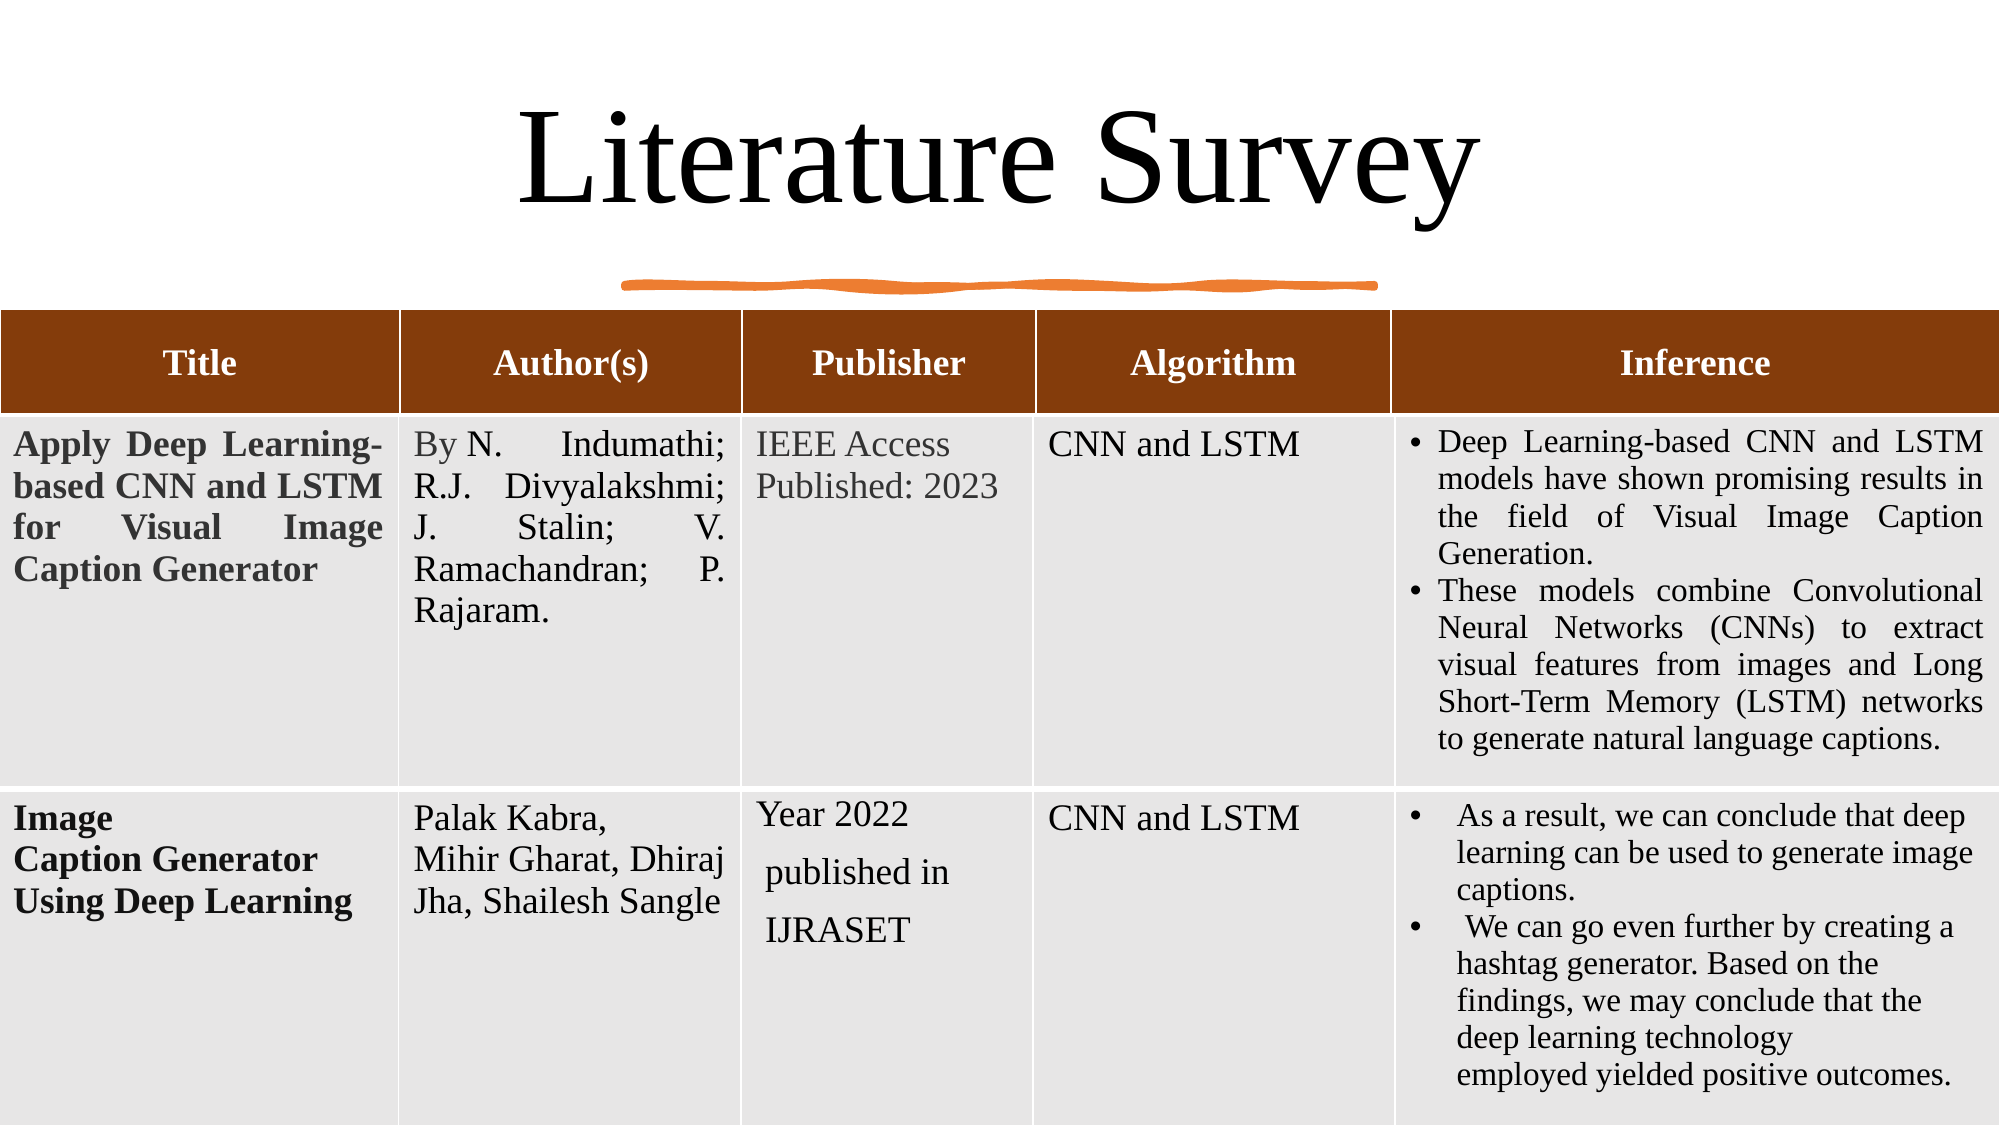

# Literature Survey

| Title | Author(s) | Publisher | Algorithm | Inference |
| --- | --- | --- | --- | --- |
| Apply Deep Learning-based CNN and LSTM for Visual Image Caption Generator | By N. Indumathi; R.J. Divyalakshmi; J. Stalin; V. Ramachandran; P. Rajaram. | IEEE Access Published: 2023 | CNN and LSTM | Deep Learning-based CNN and LSTM models have shown promising results in the field of Visual Image Caption Generation. These models combine Convolutional Neural Networks (CNNs) to extract visual features from images and Long Short-Term Memory (LSTM) networks to generate natural language captions. |
| --- | --- | --- | --- | --- |
| Image Caption Generator Using Deep Learning | Palak Kabra, Mihir Gharat, Dhiraj Jha, Shailesh Sangle | Year 2022  published in   IJRASET | CNN and LSTM | As a result, we can conclude that deep learning can be used to generate image captions.  We can go even further by creating a hashtag generator. Based on the findings, we may conclude that the deep learning technology employed yielded positive outcomes. |
4